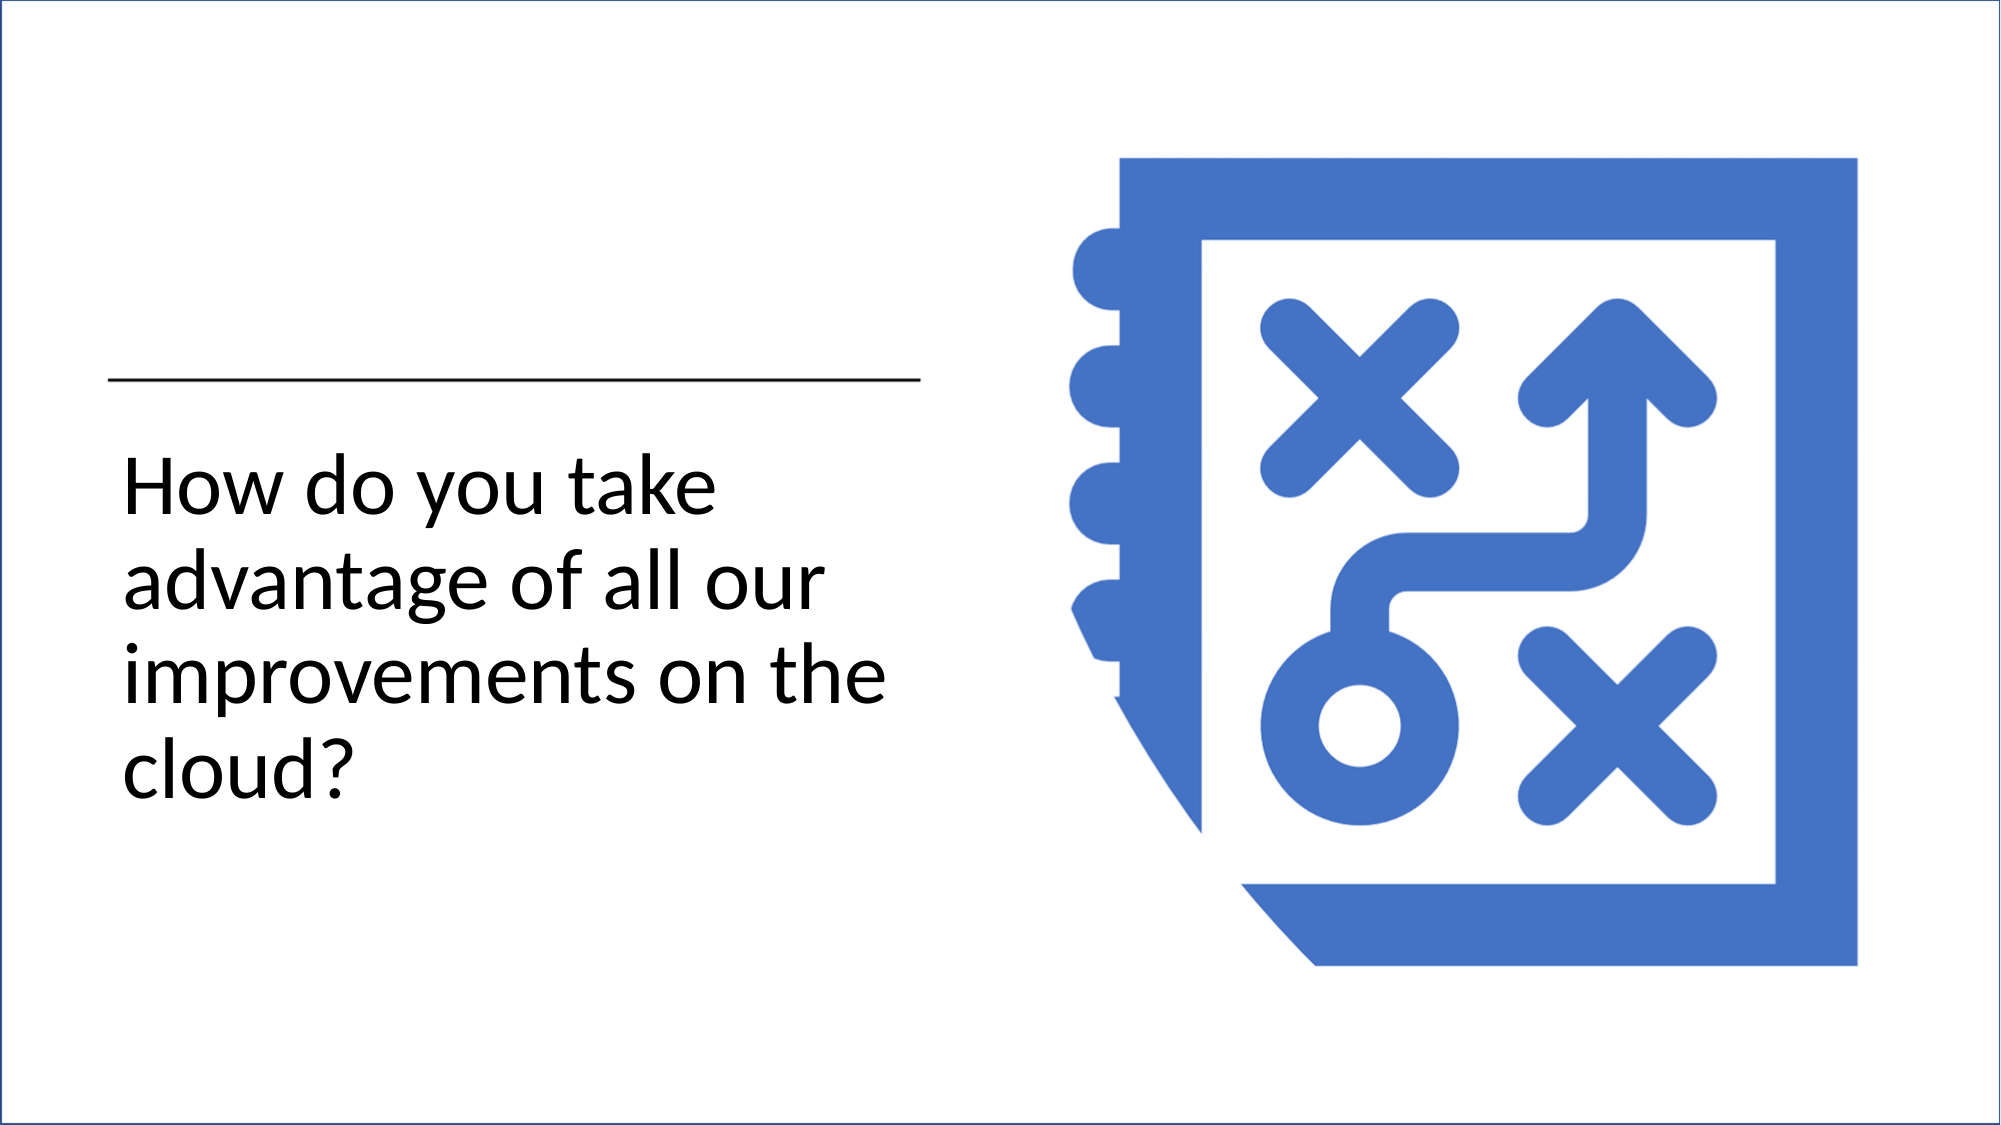

# How do you take advantage of all our improvements on the cloud?